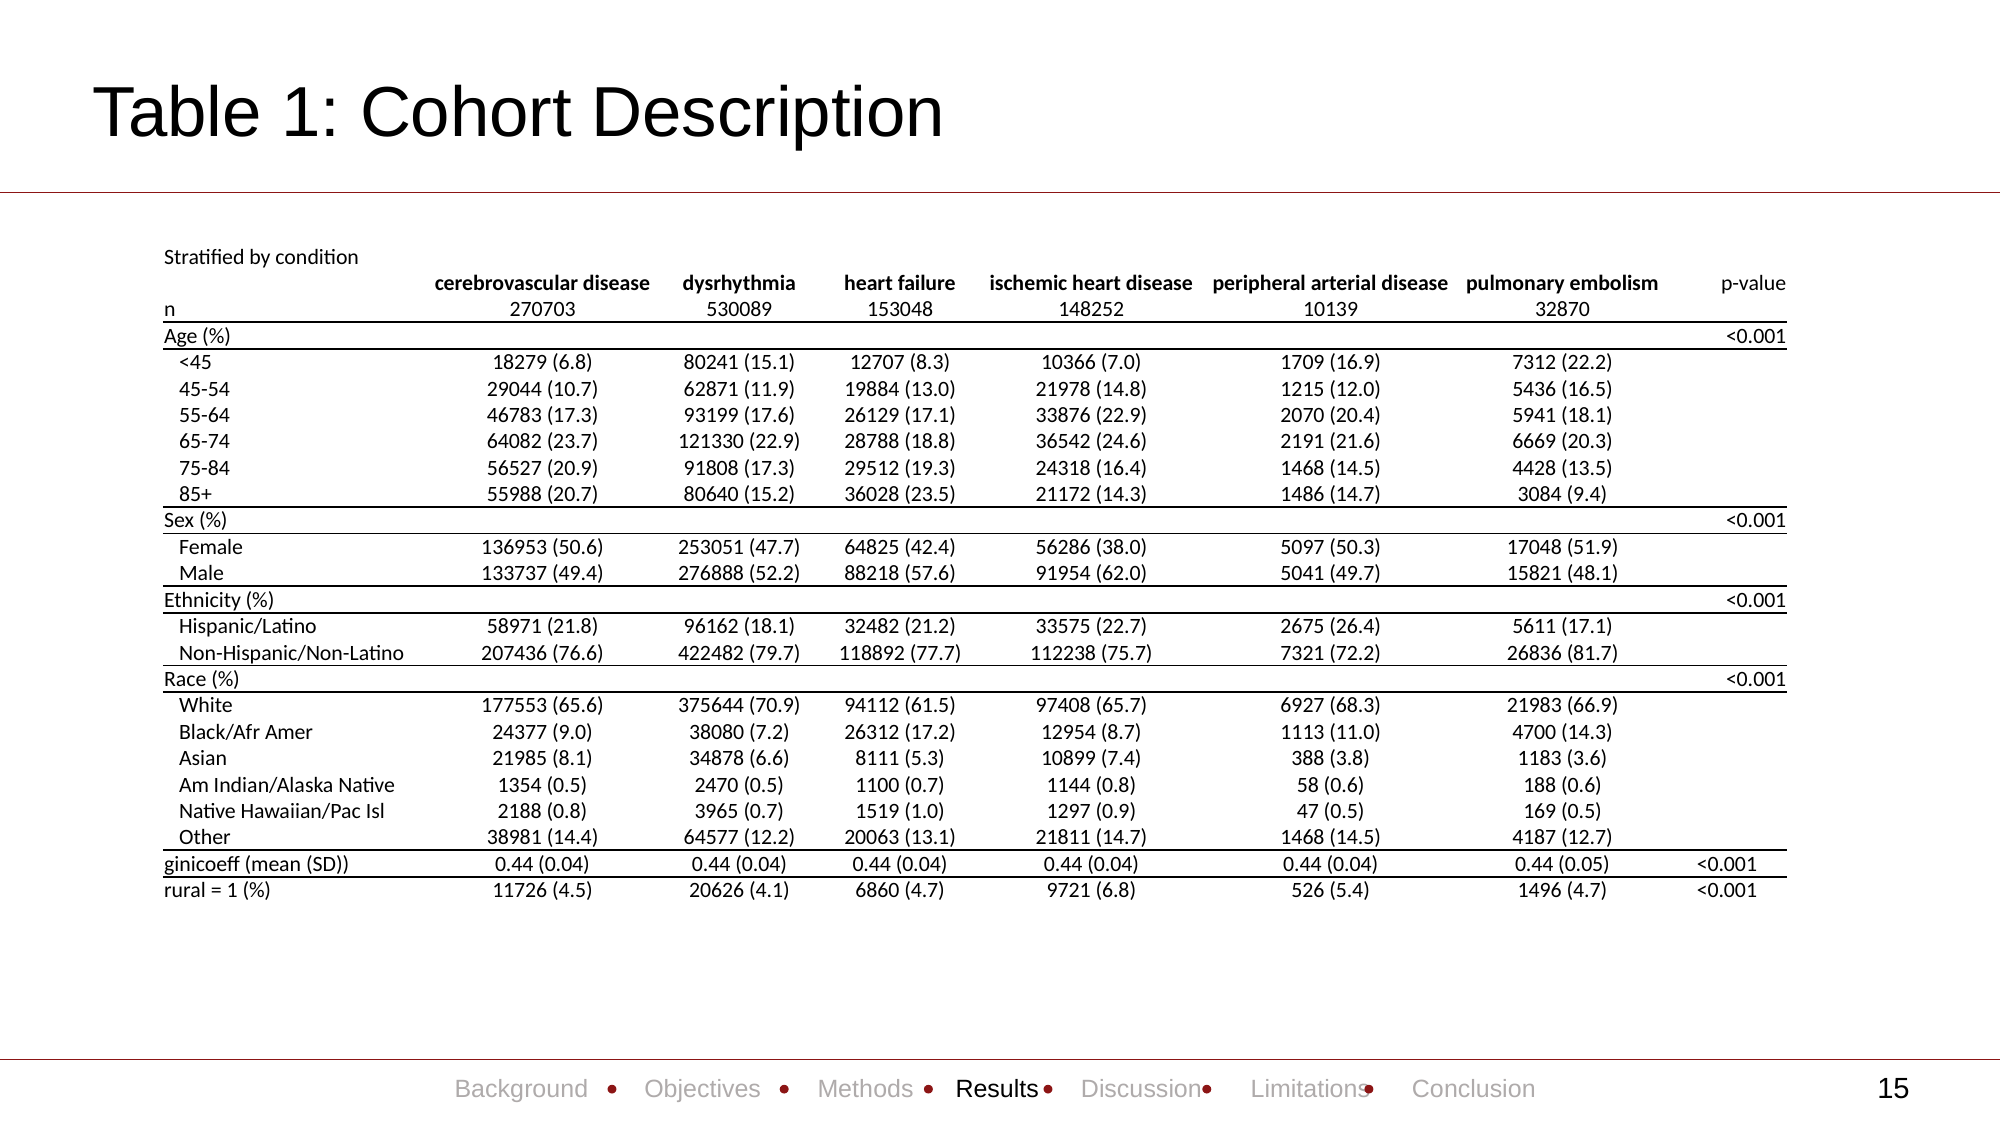

# Table 1: Cohort Description
| Stratified by condition |  |  |  |  |  |  |  |
| --- | --- | --- | --- | --- | --- | --- | --- |
|  | cerebrovascular disease | dysrhythmia | heart failure | ischemic heart disease | peripheral arterial disease | pulmonary embolism | p-value |
| n | 270703 | 530089 | 153048 | 148252 | 10139 | 32870 |  |
| Age (%) |  |  |  |  |  |  | <0.001 |
| <45 | 18279 (6.8) | 80241 (15.1) | 12707 (8.3) | 10366 (7.0) | 1709 (16.9) | 7312 (22.2) |  |
| 45-54 | 29044 (10.7) | 62871 (11.9) | 19884 (13.0) | 21978 (14.8) | 1215 (12.0) | 5436 (16.5) |  |
| 55-64 | 46783 (17.3) | 93199 (17.6) | 26129 (17.1) | 33876 (22.9) | 2070 (20.4) | 5941 (18.1) |  |
| 65-74 | 64082 (23.7) | 121330 (22.9) | 28788 (18.8) | 36542 (24.6) | 2191 (21.6) | 6669 (20.3) |  |
| 75-84 | 56527 (20.9) | 91808 (17.3) | 29512 (19.3) | 24318 (16.4) | 1468 (14.5) | 4428 (13.5) |  |
| 85+ | 55988 (20.7) | 80640 (15.2) | 36028 (23.5) | 21172 (14.3) | 1486 (14.7) | 3084 (9.4) |  |
| Sex (%) |  |  |  |  |  |  | <0.001 |
| Female | 136953 (50.6) | 253051 (47.7) | 64825 (42.4) | 56286 (38.0) | 5097 (50.3) | 17048 (51.9) |  |
| Male | 133737 (49.4) | 276888 (52.2) | 88218 (57.6) | 91954 (62.0) | 5041 (49.7) | 15821 (48.1) |  |
| Ethnicity (%) |  |  |  |  |  |  | <0.001 |
| Hispanic/Latino | 58971 (21.8) | 96162 (18.1) | 32482 (21.2) | 33575 (22.7) | 2675 (26.4) | 5611 (17.1) |  |
| Non-Hispanic/Non-Latino | 207436 (76.6) | 422482 (79.7) | 118892 (77.7) | 112238 (75.7) | 7321 (72.2) | 26836 (81.7) |  |
| Race (%) |  |  |  |  |  |  | <0.001 |
| White | 177553 (65.6) | 375644 (70.9) | 94112 (61.5) | 97408 (65.7) | 6927 (68.3) | 21983 (66.9) |  |
| Black/Afr Amer | 24377 (9.0) | 38080 (7.2) | 26312 (17.2) | 12954 (8.7) | 1113 (11.0) | 4700 (14.3) |  |
| Asian | 21985 (8.1) | 34878 (6.6) | 8111 (5.3) | 10899 (7.4) | 388 (3.8) | 1183 (3.6) |  |
| Am Indian/Alaska Native | 1354 (0.5) | 2470 (0.5) | 1100 (0.7) | 1144 (0.8) | 58 (0.6) | 188 (0.6) |  |
| Native Hawaiian/Pac Isl | 2188 (0.8) | 3965 (0.7) | 1519 (1.0) | 1297 (0.9) | 47 (0.5) | 169 (0.5) |  |
| Other | 38981 (14.4) | 64577 (12.2) | 20063 (13.1) | 21811 (14.7) | 1468 (14.5) | 4187 (12.7) |  |
| ginicoeff (mean (SD)) | 0.44 (0.04) | 0.44 (0.04) | 0.44 (0.04) | 0.44 (0.04) | 0.44 (0.04) | 0.44 (0.05) | <0.001 |
| rural = 1 (%) | 11726 (4.5) | 20626 (4.1) | 6860 (4.7) | 9721 (6.8) | 526 (5.4) | 1496 (4.7) | <0.001 |
15